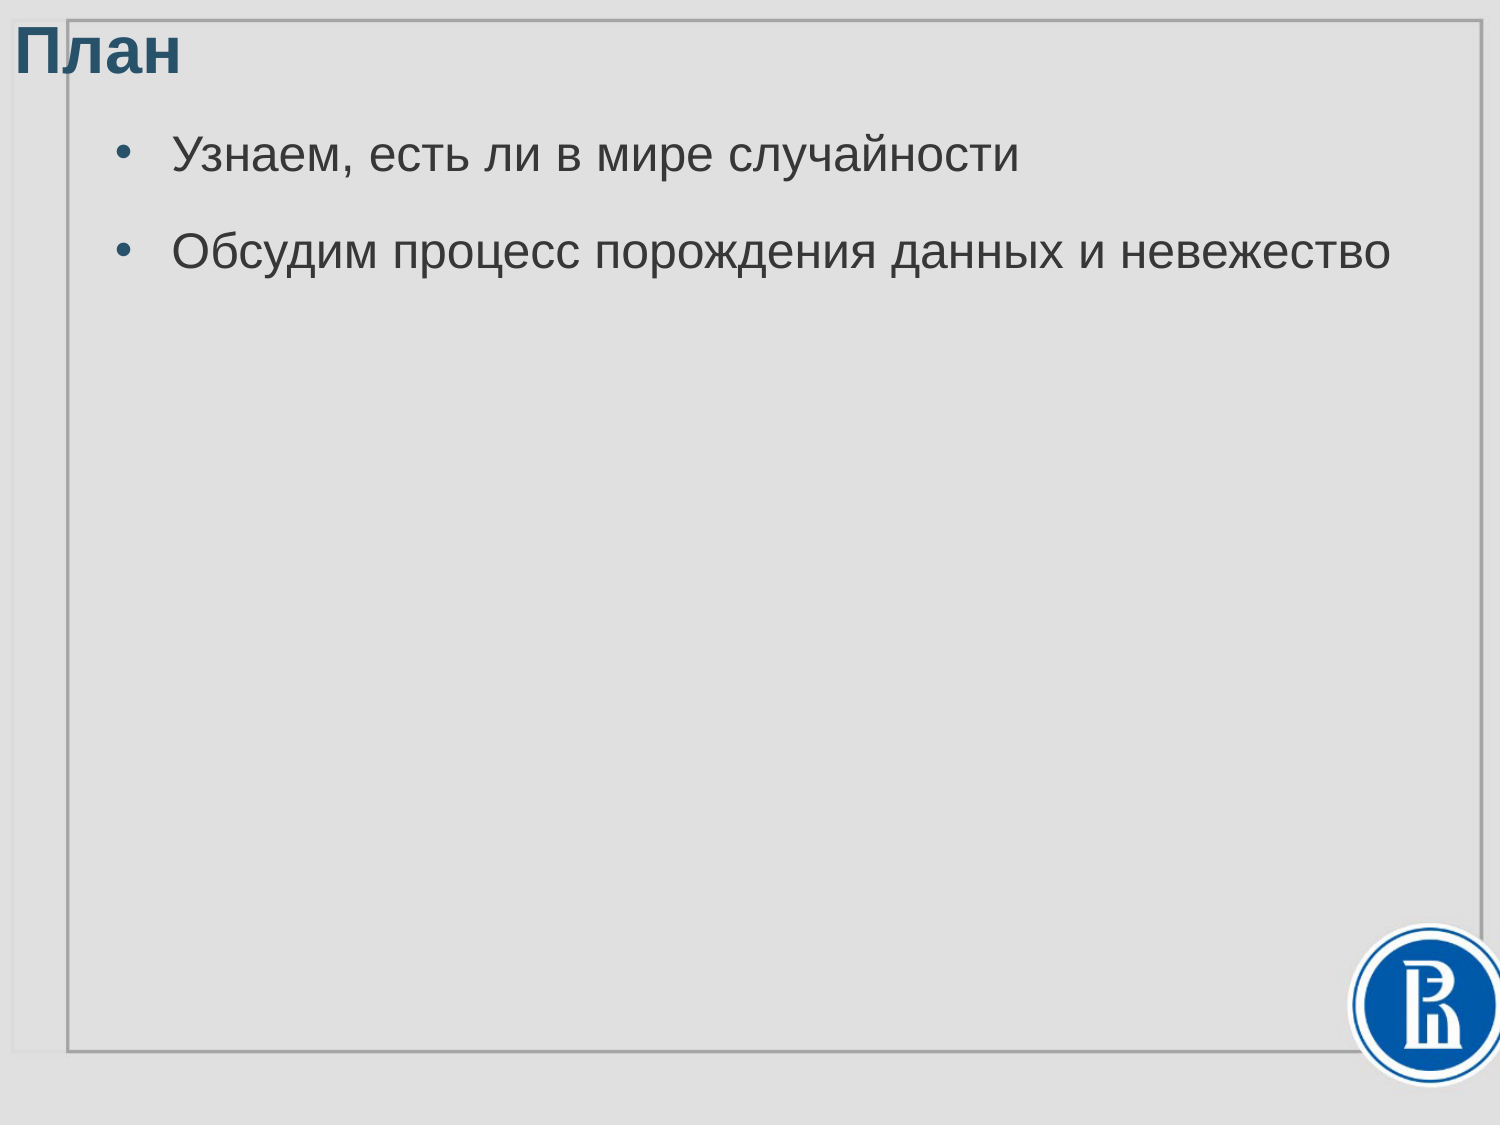

План
Узнаем, есть ли в мире случайности
Обсудим процесс порождения данных и невежество